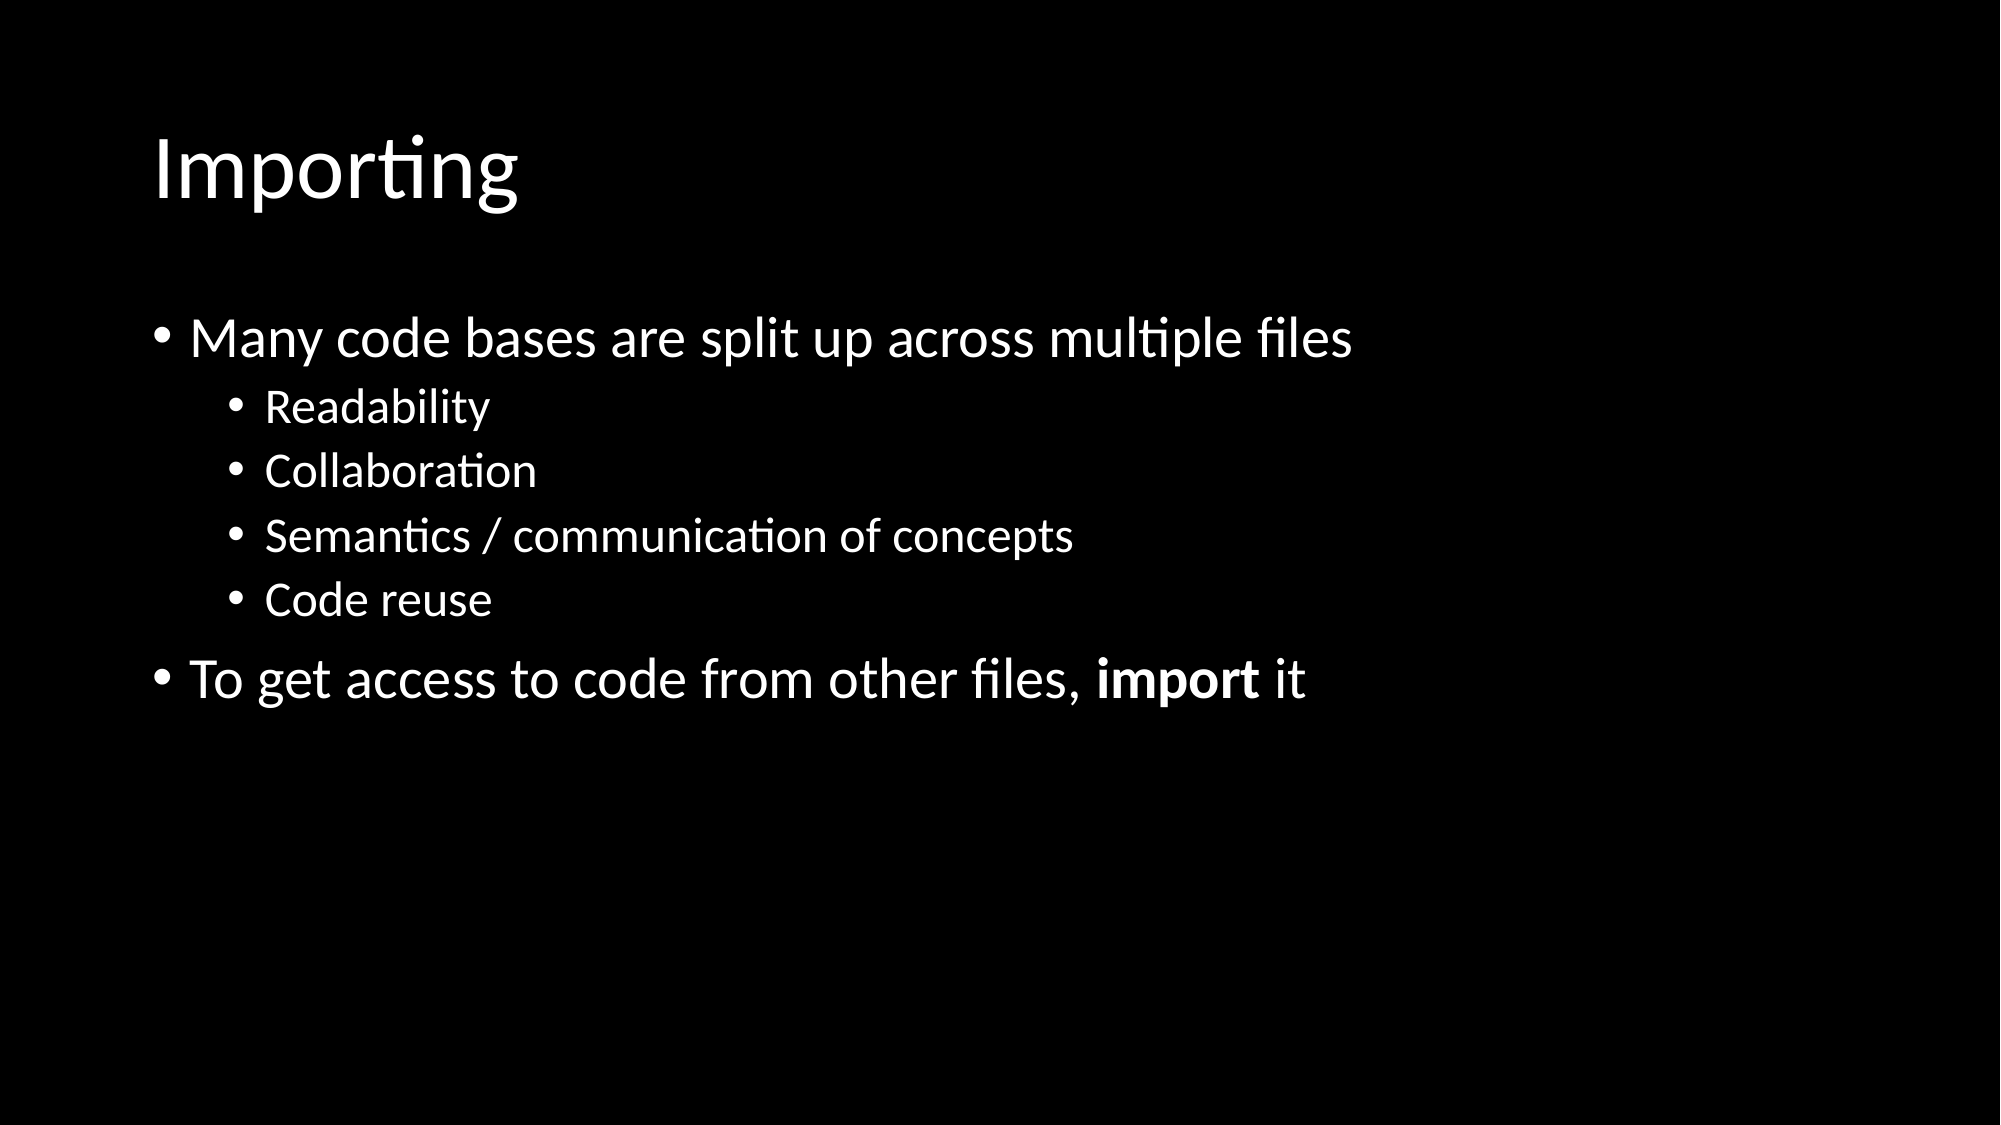

# Importing
Many code bases are split up across multiple files
Readability
Collaboration
Semantics / communication of concepts
Code reuse
To get access to code from other files, import it